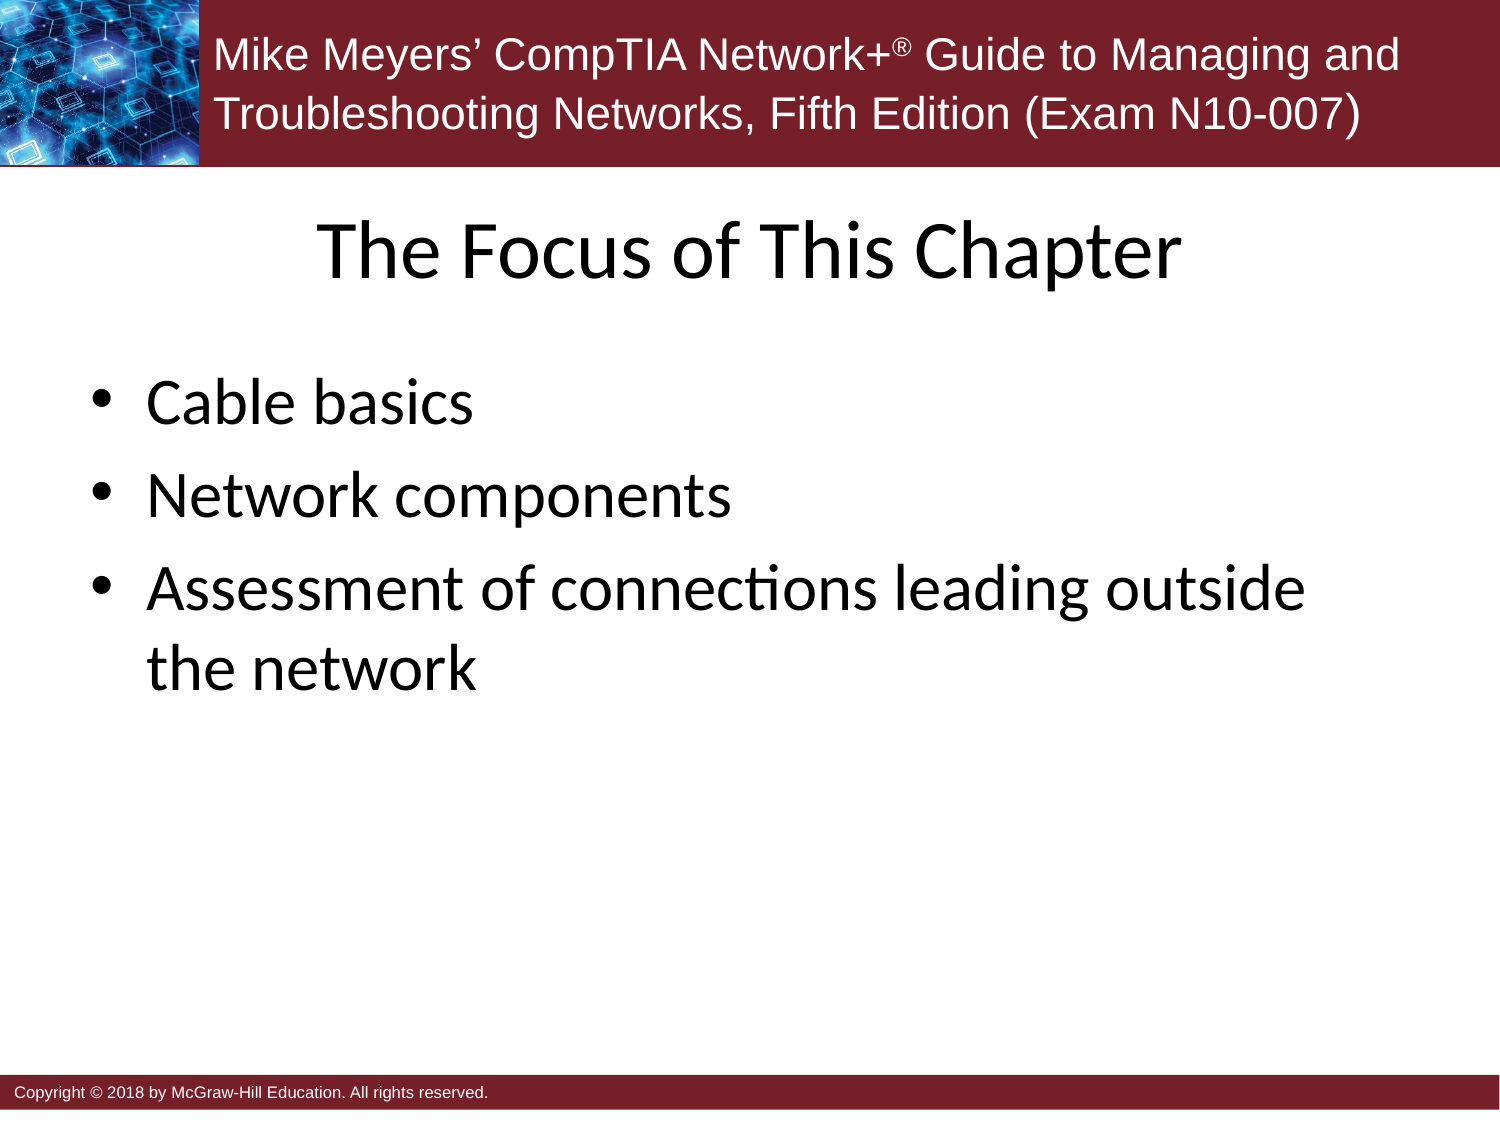

# The Focus of This Chapter
Cable basics
Network components
Assessment of connections leading outside
the network